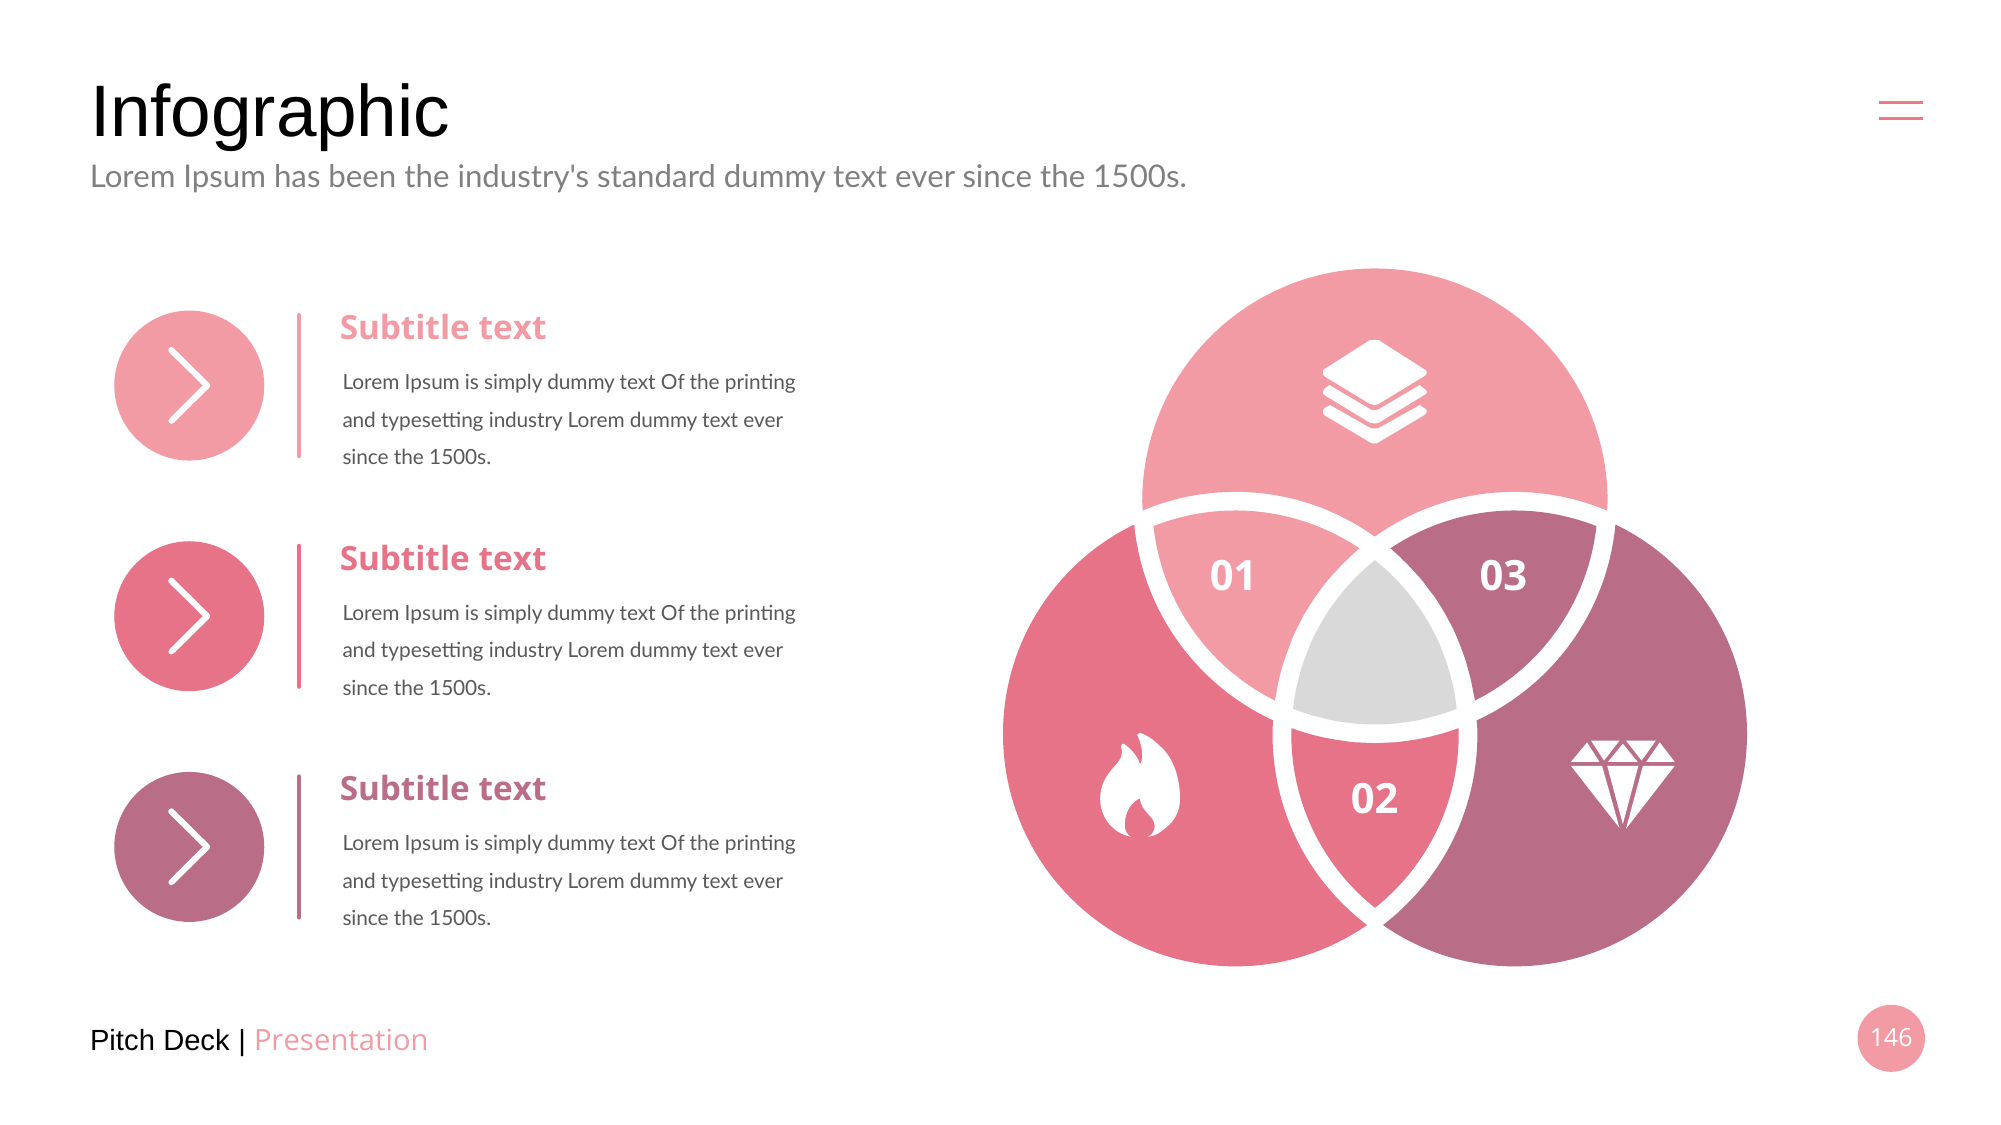

# Infographic
Lorem Ipsum has been the industry's standard dummy text ever since the 1500s.

Subtitle text

Lorem Ipsum is simply dummy text Of the printing and typesetting industry Lorem dummy text ever since the 1500s.

Subtitle text
01
03

Lorem Ipsum is simply dummy text Of the printing and typesetting industry Lorem dummy text ever since the 1500s.

Subtitle text
02

Lorem Ipsum is simply dummy text Of the printing and typesetting industry Lorem dummy text ever since the 1500s.
Pitch Deck | Presentation
146